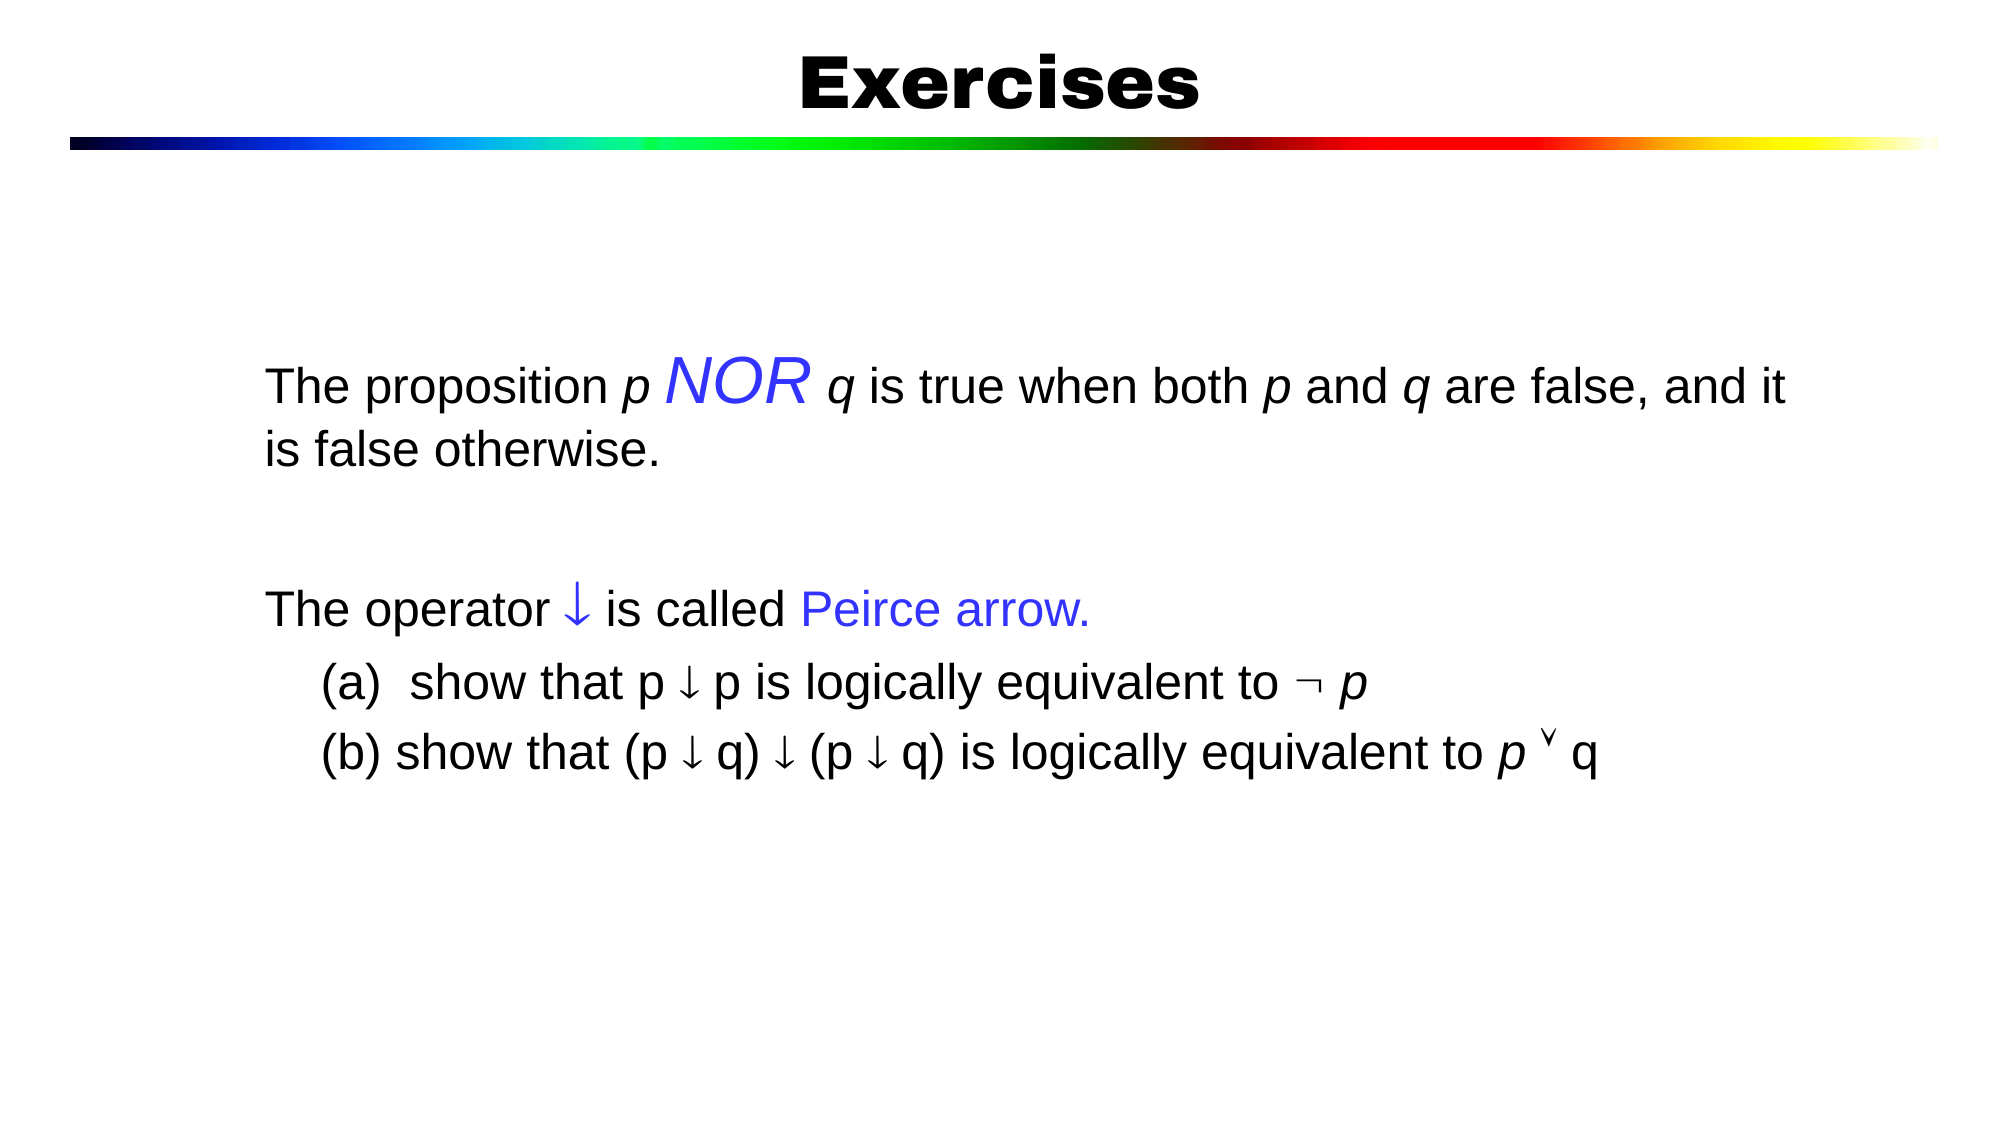

# Exercises
The proposition p NOR q is true when both p and q are false, and it is false otherwise.

The operator ↓ is called Peirce arrow.
    (a)  show that p ↓ p is logically equivalent to ¬ p
    (b) show that (p ↓ q) ↓ (p ↓ q) is logically equivalent to p ∨ q